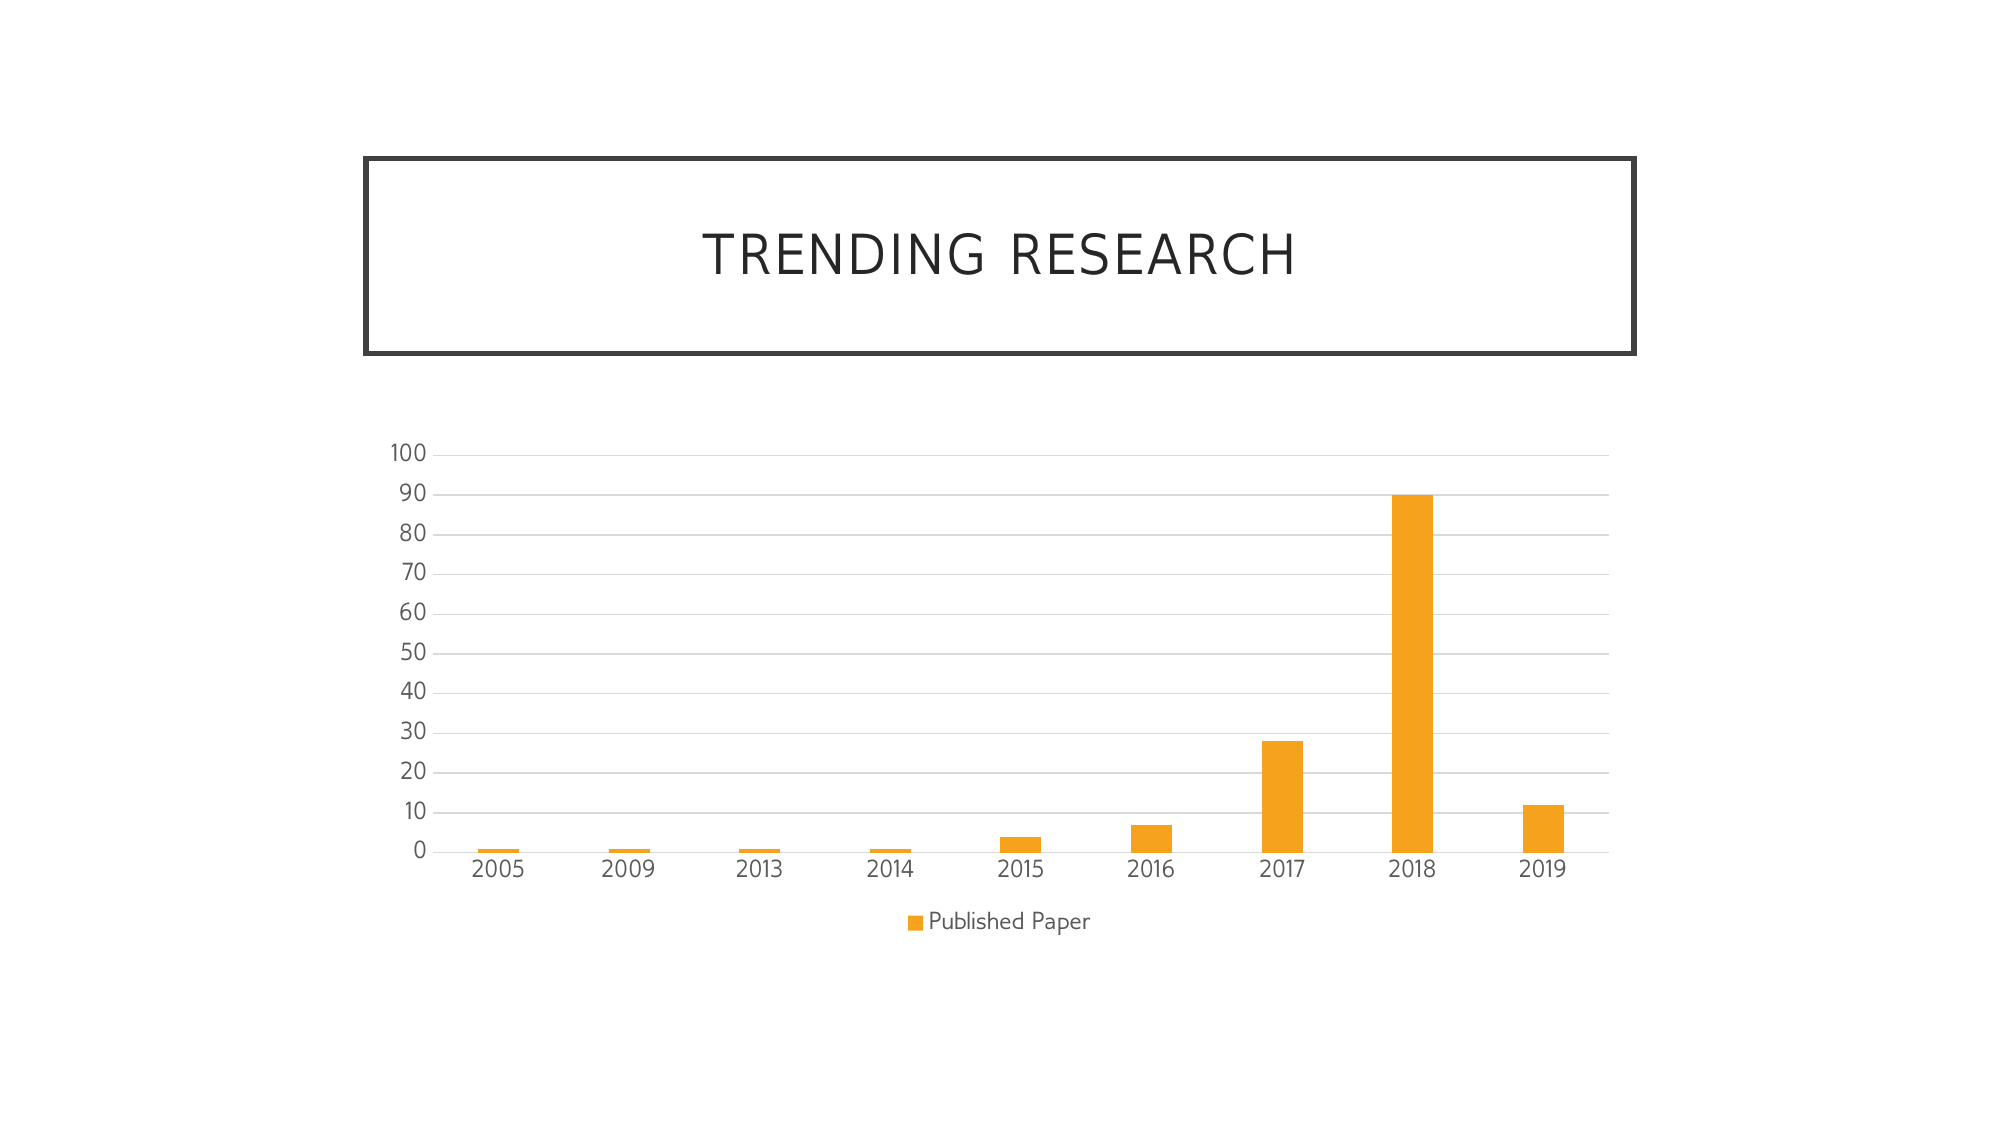

# Trending research

### Chart

| Category | Published Paper |
|---|---|
| 2005 | 1.0 |
| 2009 | 1.0 |
| 2013 | 1.0 |
| 2014 | 1.0 |
| 2015 | 4.0 |
| 2016 | 7.0 |
| 2017 | 28.0 |
| 2018 | 90.0 |
| 2019 | 12.0 |